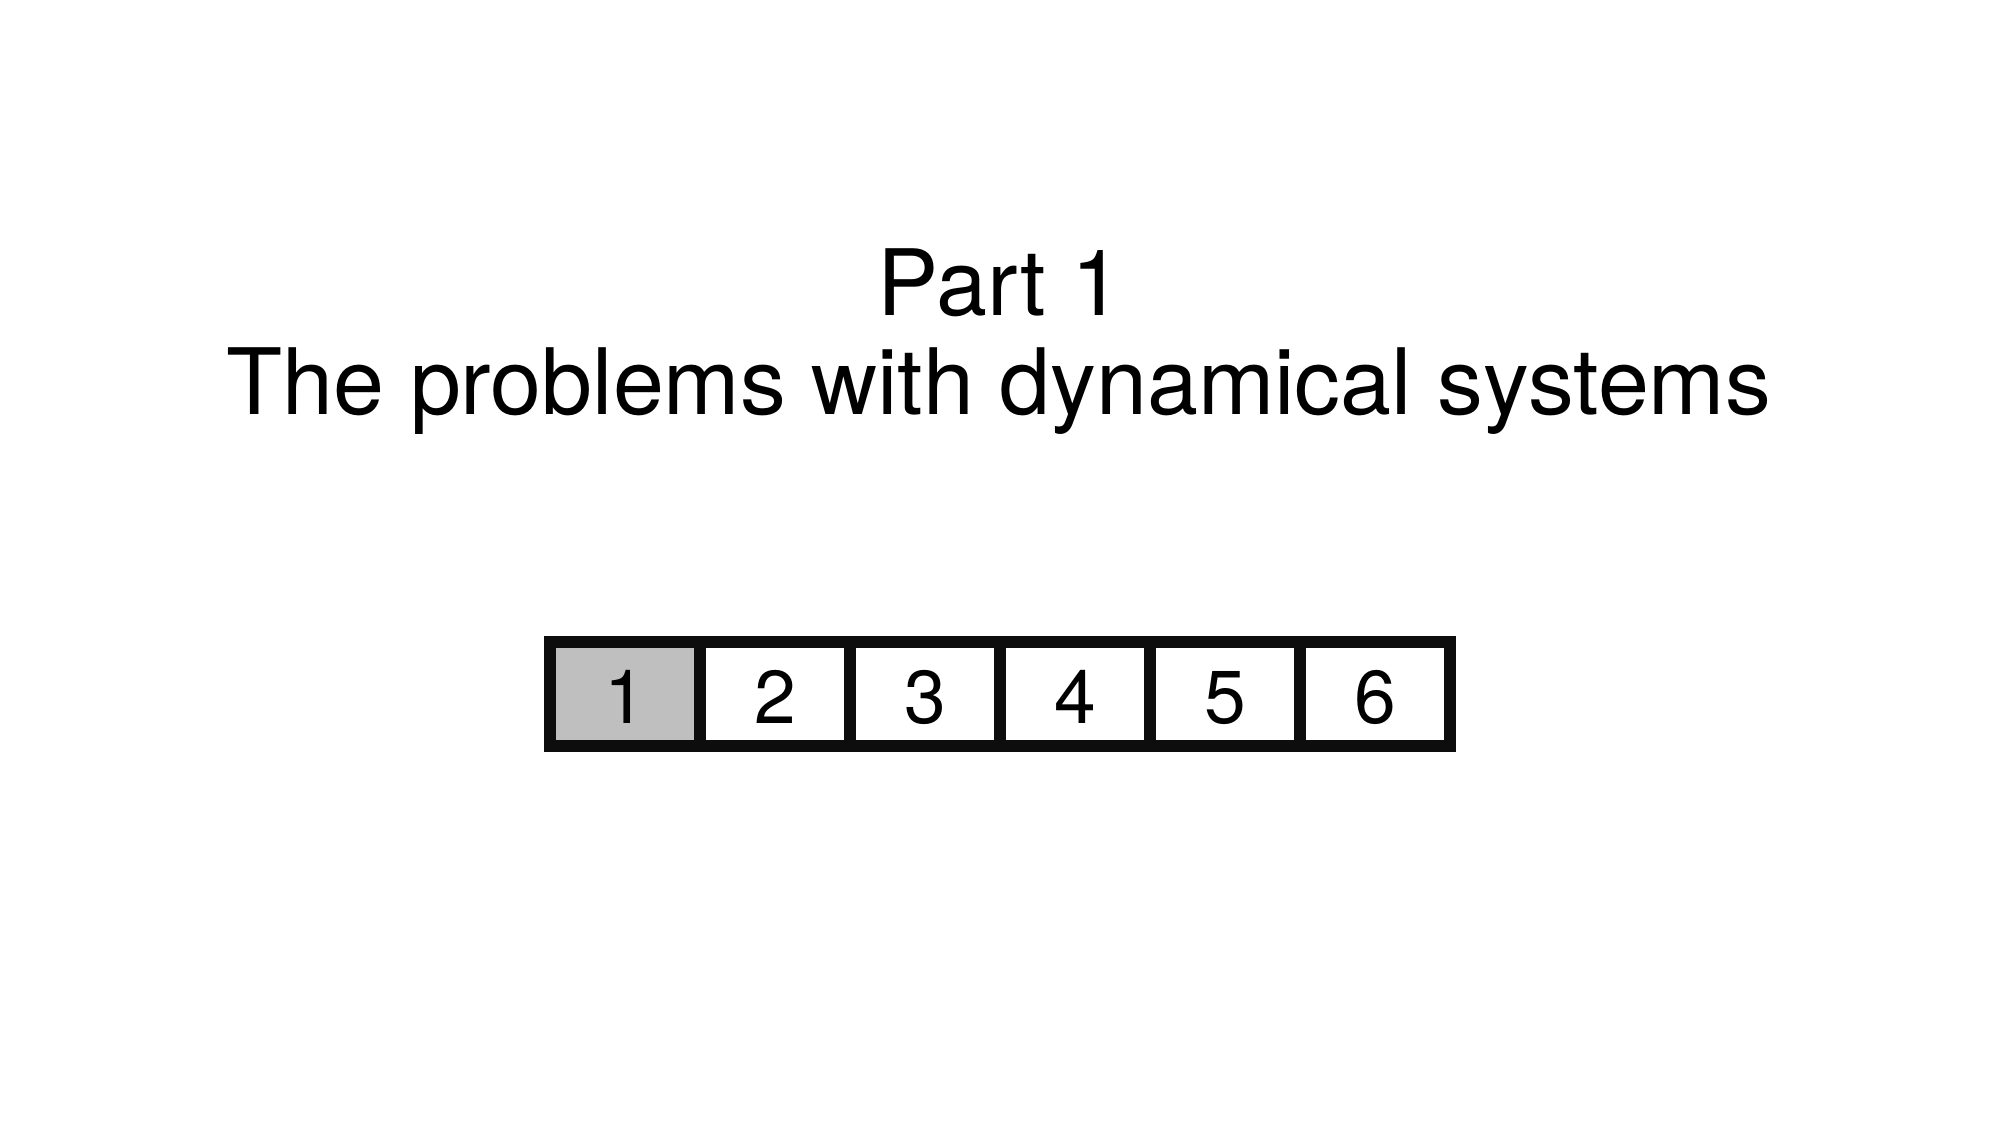

# Part 1 The problems with dynamical systems
1
2
3
4
5
6